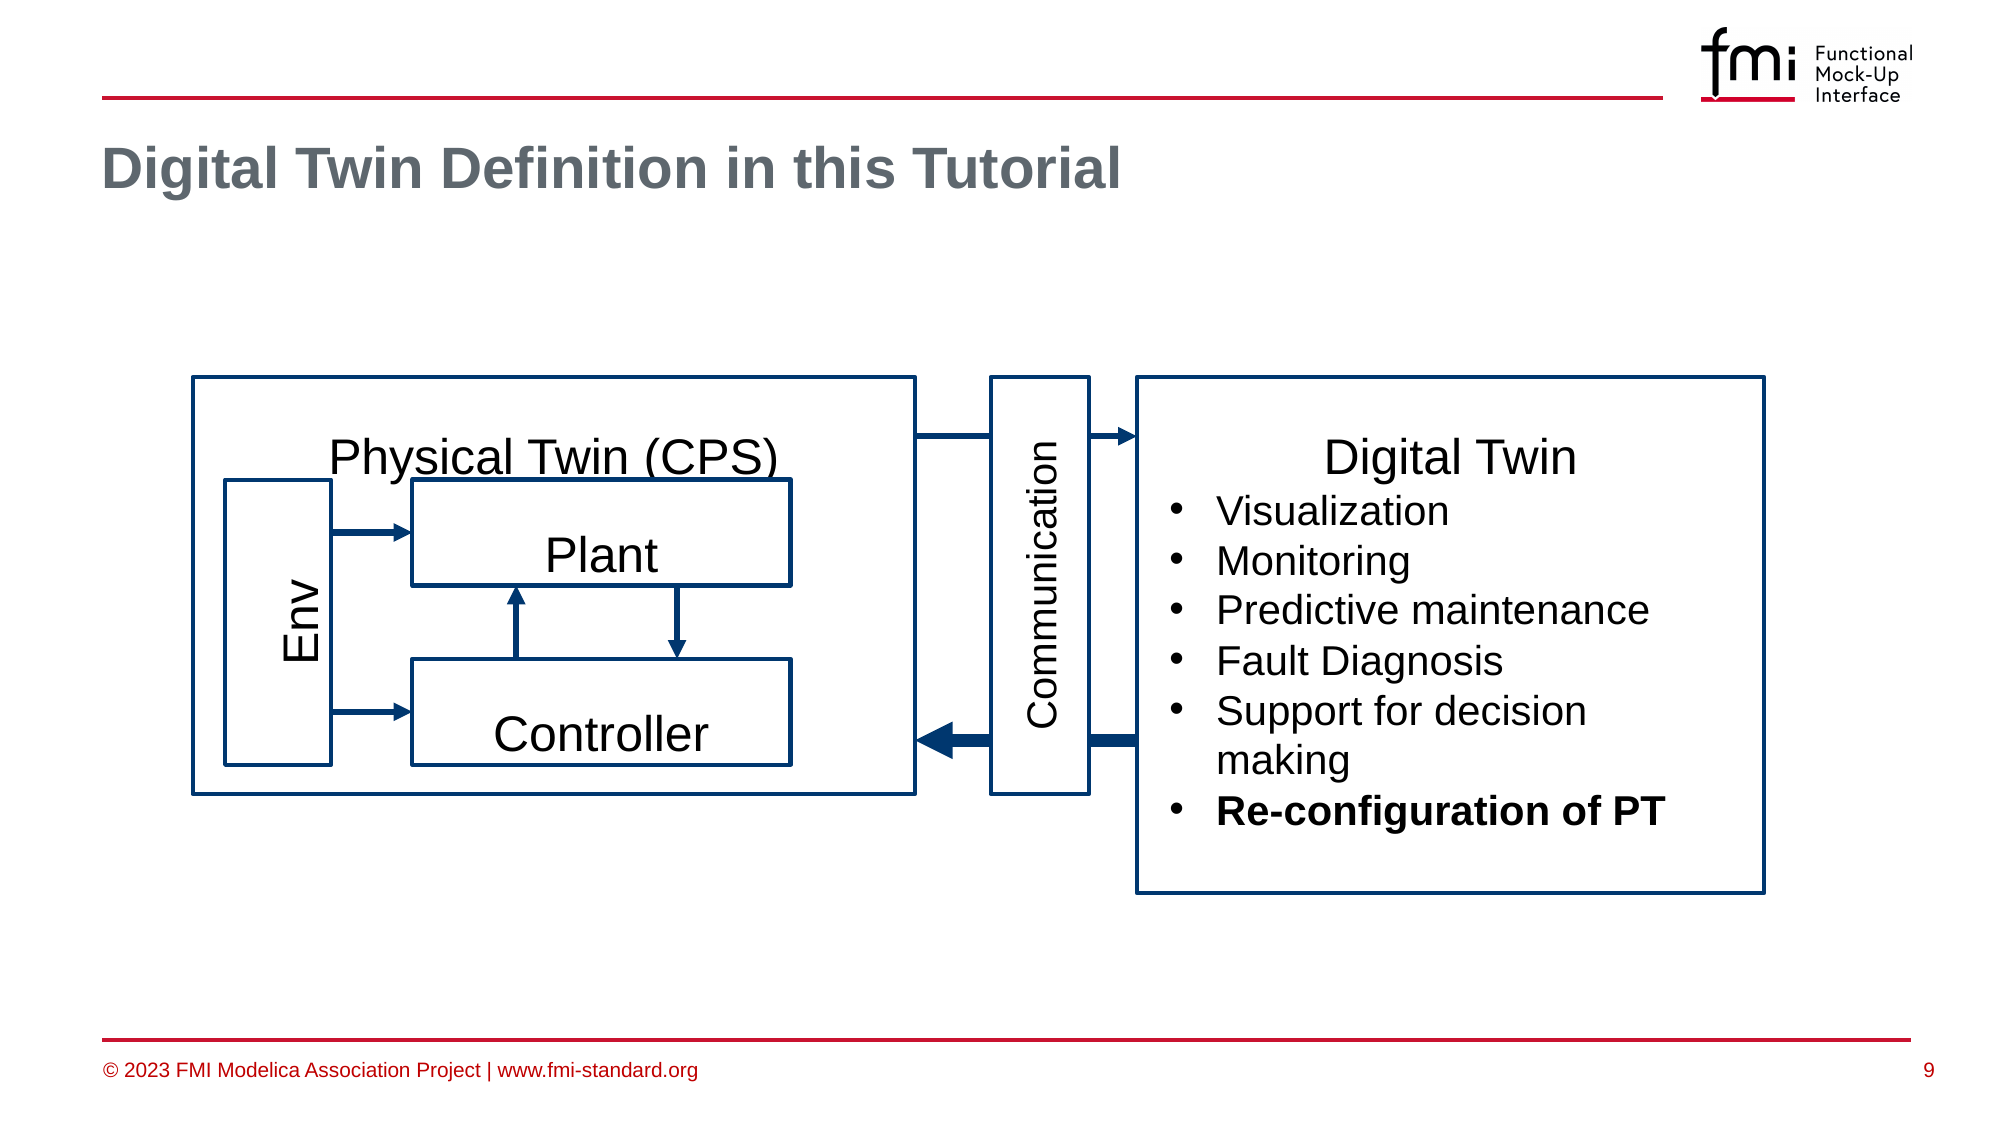

# Digital Twin Definition in this Tutorial
Digital Twin
Physical Twin (CPS)
Visualization
Monitoring
Predictive maintenance
Fault Diagnosis
Support for decision making
Re-configuration of PT
Plant
Communication
Env
Controller